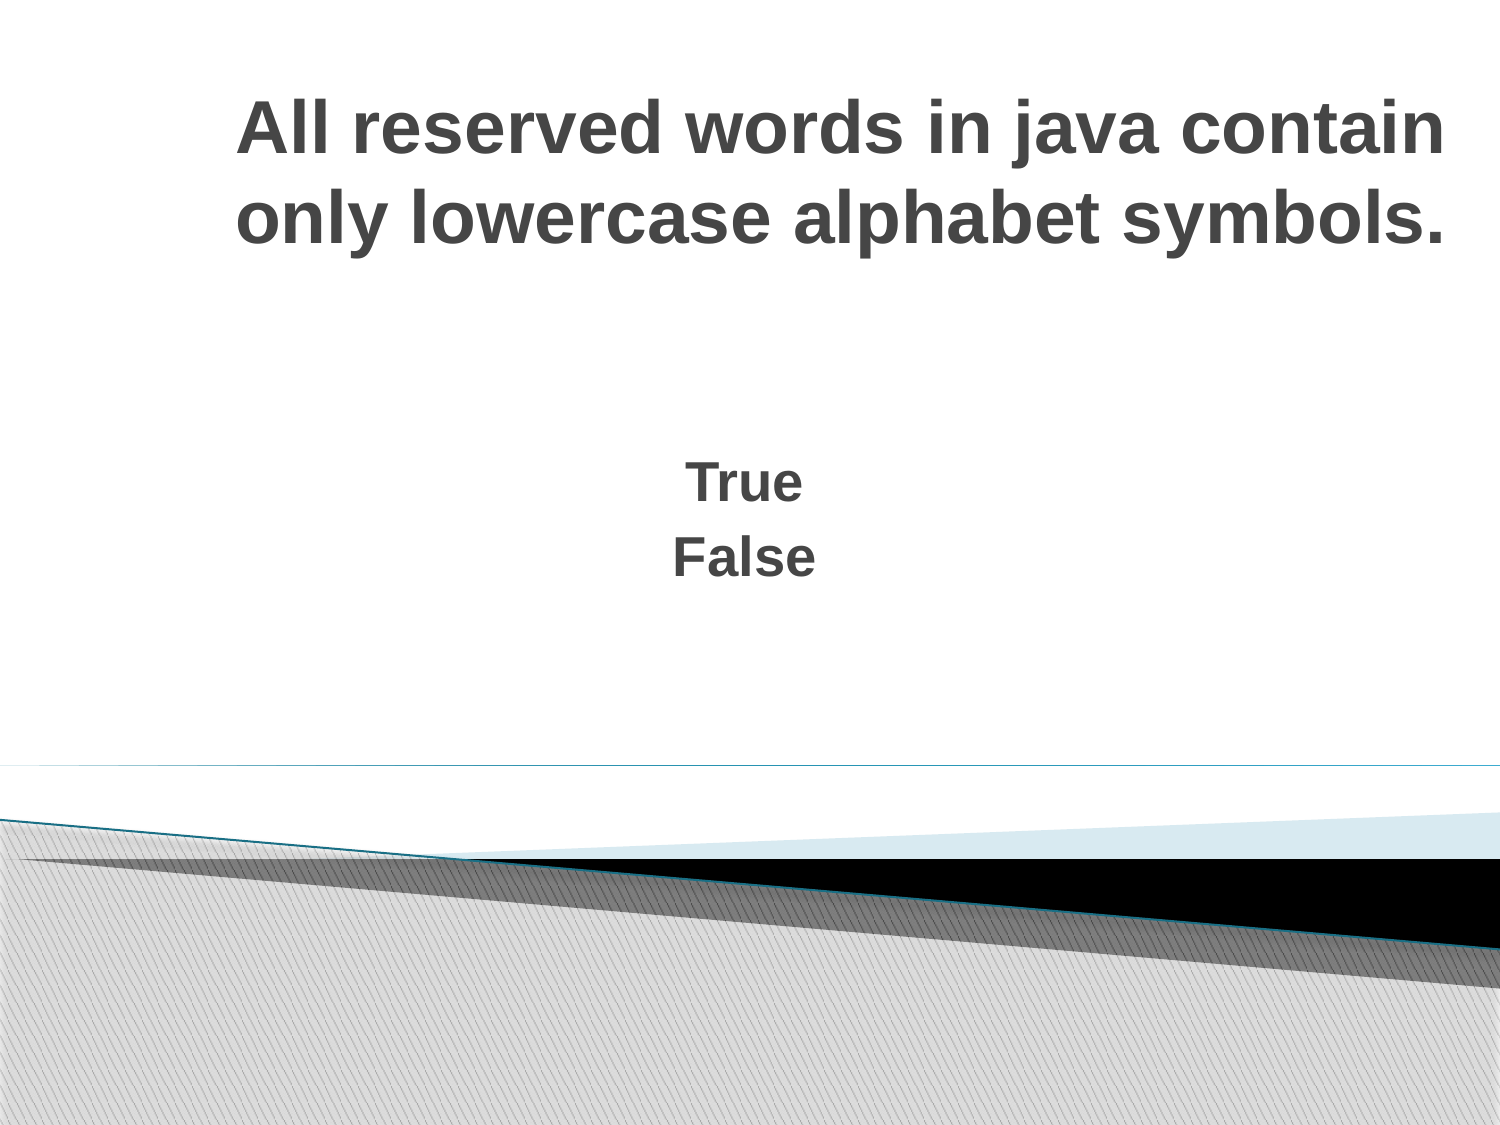

# All reserved words in java contain only lowercase alphabet symbols.
True
False